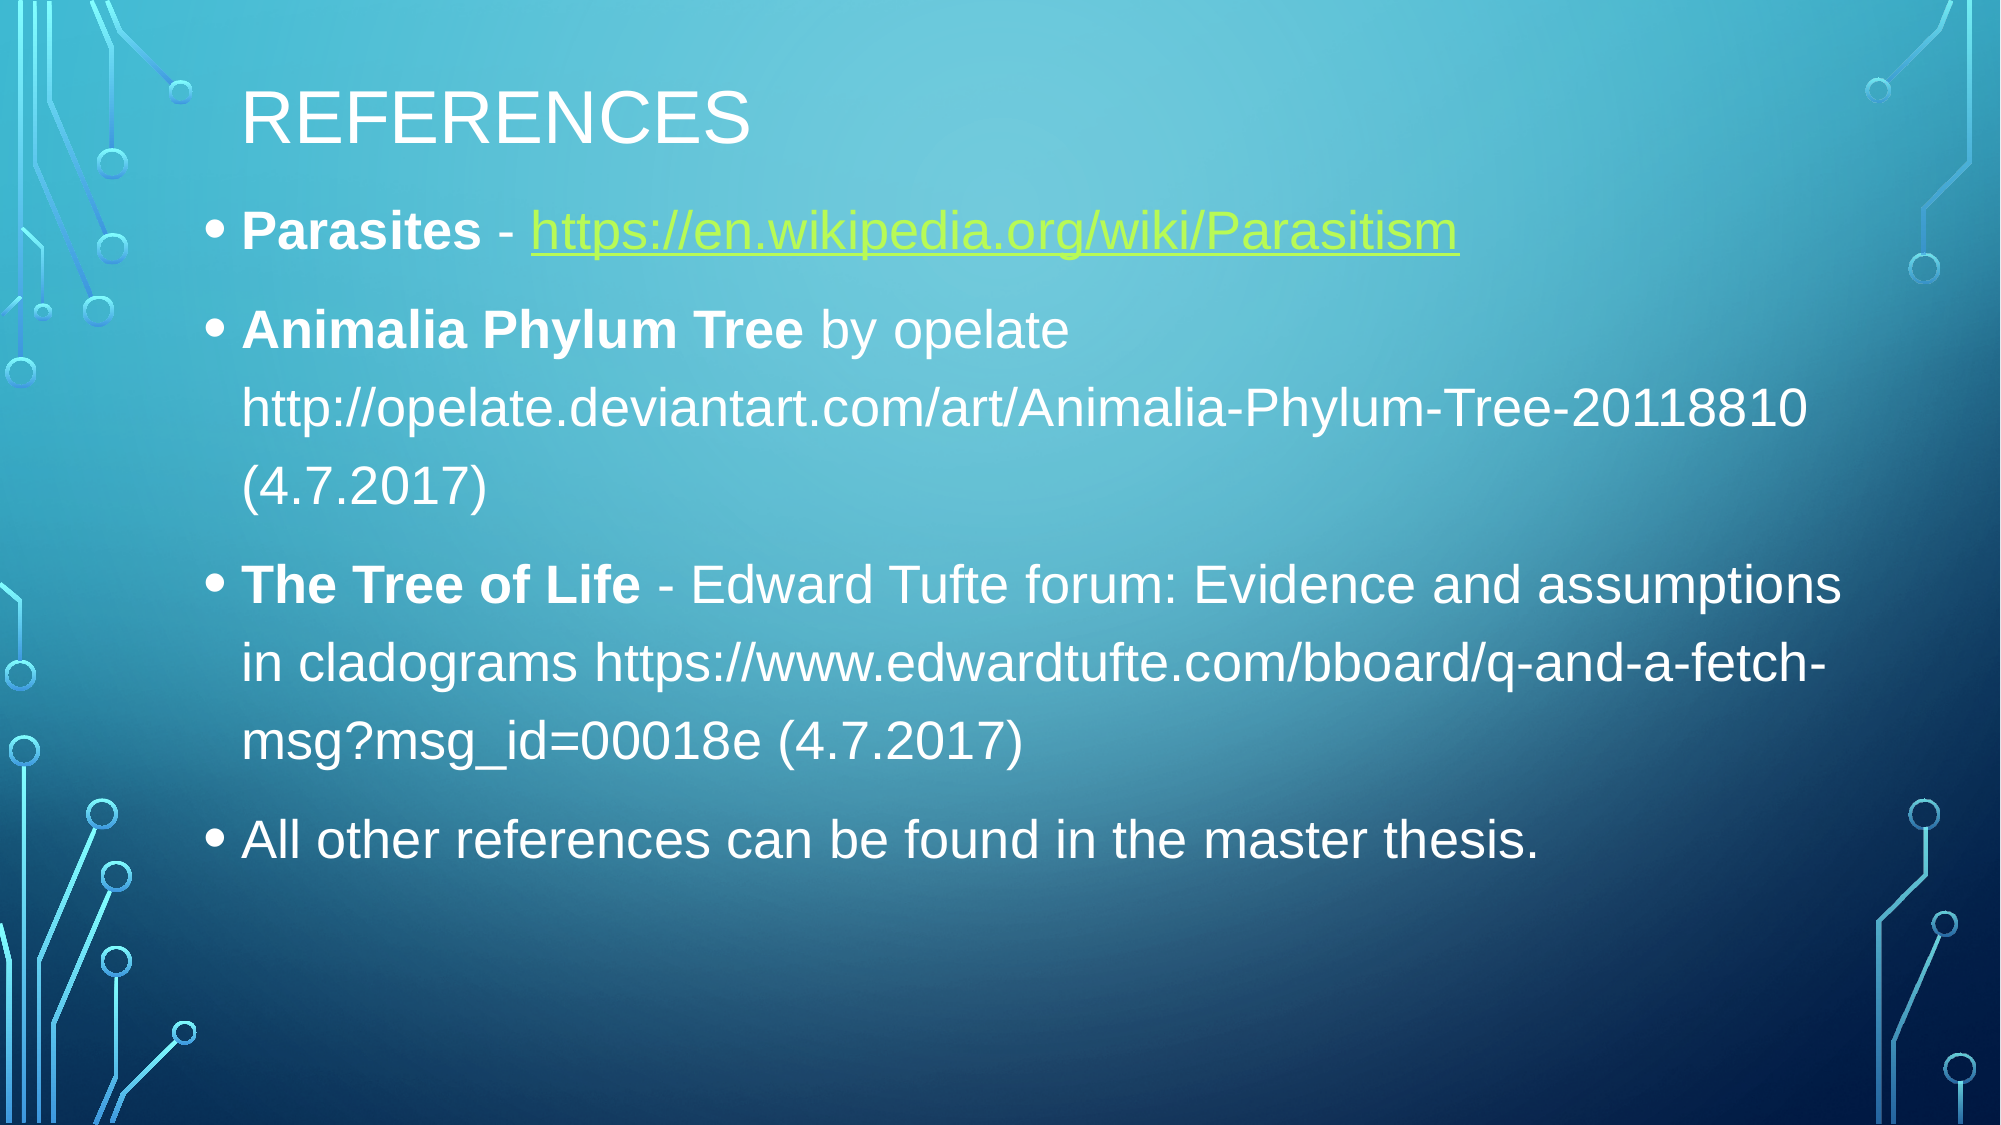

# References
Parasites - https://en.wikipedia.org/wiki/Parasitism
Animalia Phylum Tree by opelate http://opelate.deviantart.com/art/Animalia-Phylum-Tree-20118810 (4.7.2017)
The Tree of Life - Edward Tufte forum: Evidence and assumptions in cladograms https://www.edwardtufte.com/bboard/q-and-a-fetch-msg?msg_id=00018e (4.7.2017)
All other references can be found in the master thesis.